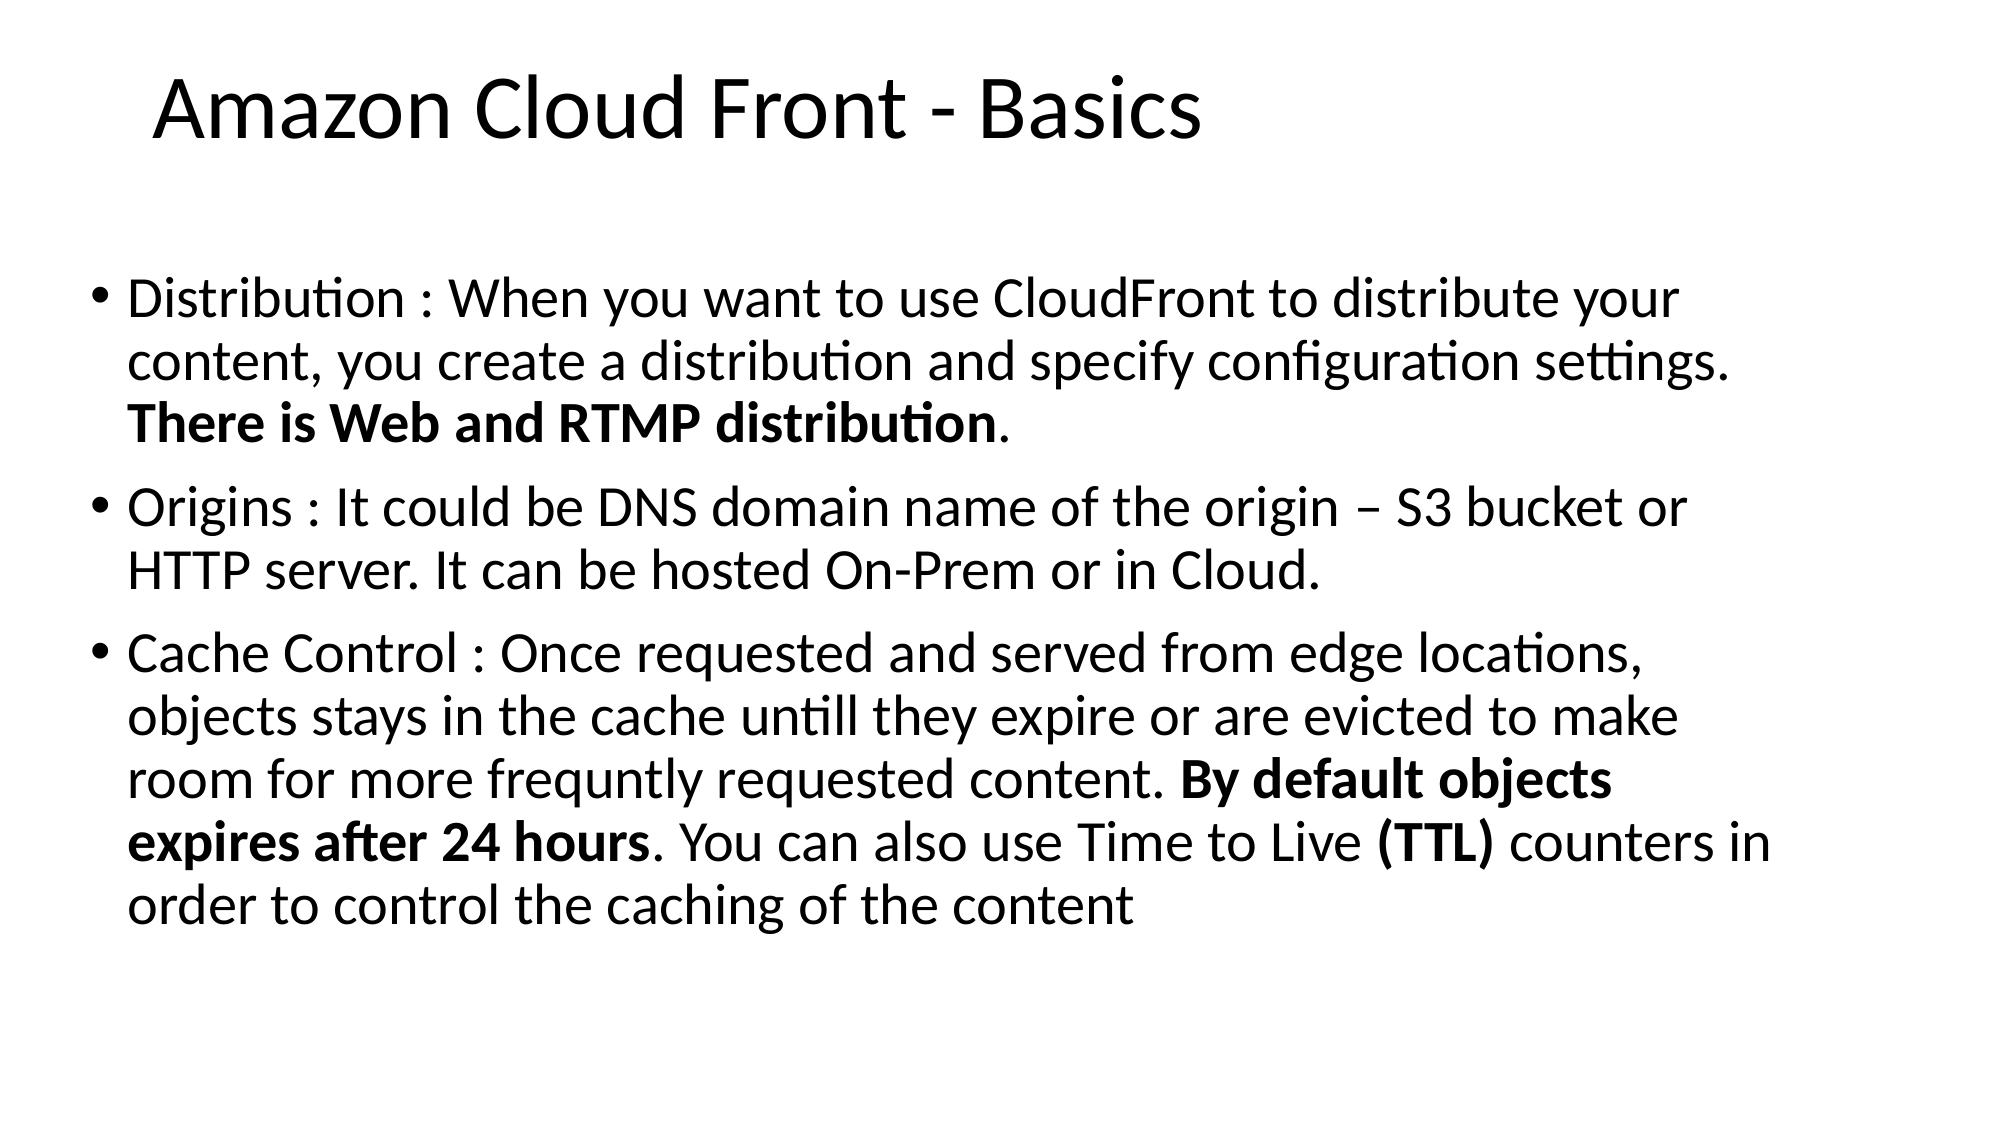

# Amazon Cloud Front - Basics
Distribution : When you want to use CloudFront to distribute your content, you create a distribution and specify configuration settings. There is Web and RTMP distribution.
Origins : It could be DNS domain name of the origin – S3 bucket or HTTP server. It can be hosted On-Prem or in Cloud.
Cache Control : Once requested and served from edge locations, objects stays in the cache untill they expire or are evicted to make room for more frequntly requested content. By default objects expires after 24 hours. You can also use Time to Live (TTL) counters in order to control the caching of the content